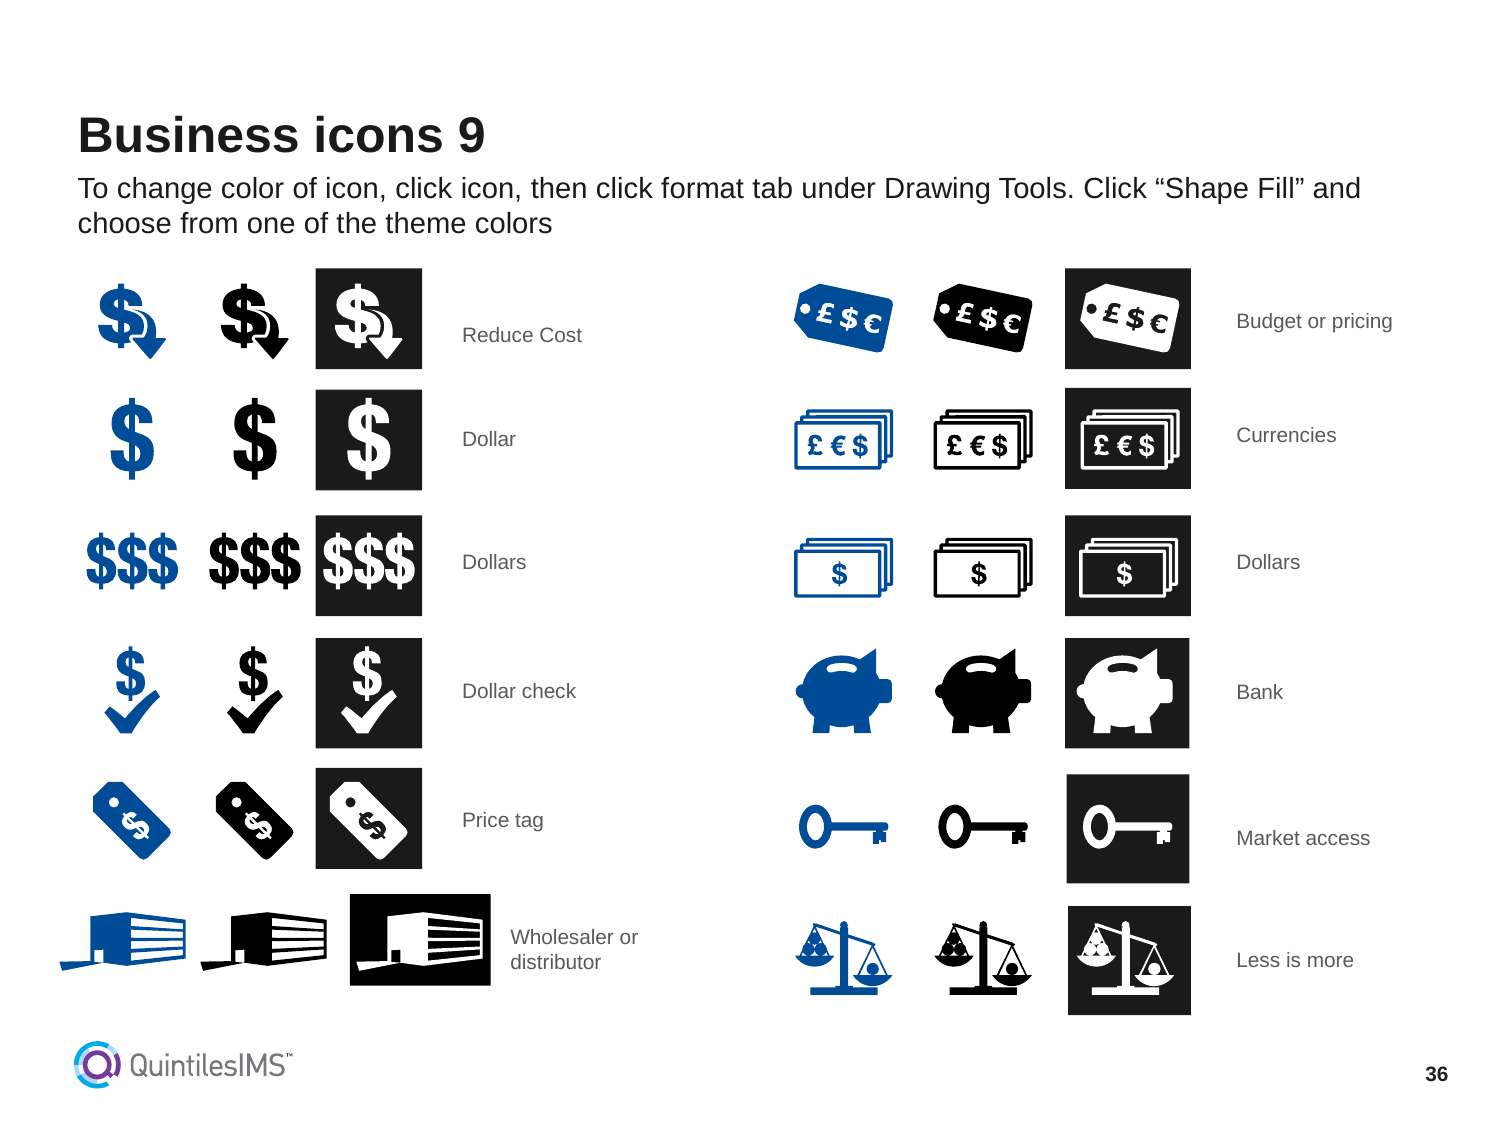

# Business icons 9
To change color of icon, click icon, then click format tab under Drawing Tools. Click “Shape Fill” and choose from one of the theme colors

Budget or pricing
Reduce Cost

Currencies
Dollar

Dollars
Dollars

Dollar check
Bank

Price tag

Market access

Wholesaler or distributor

Less is more